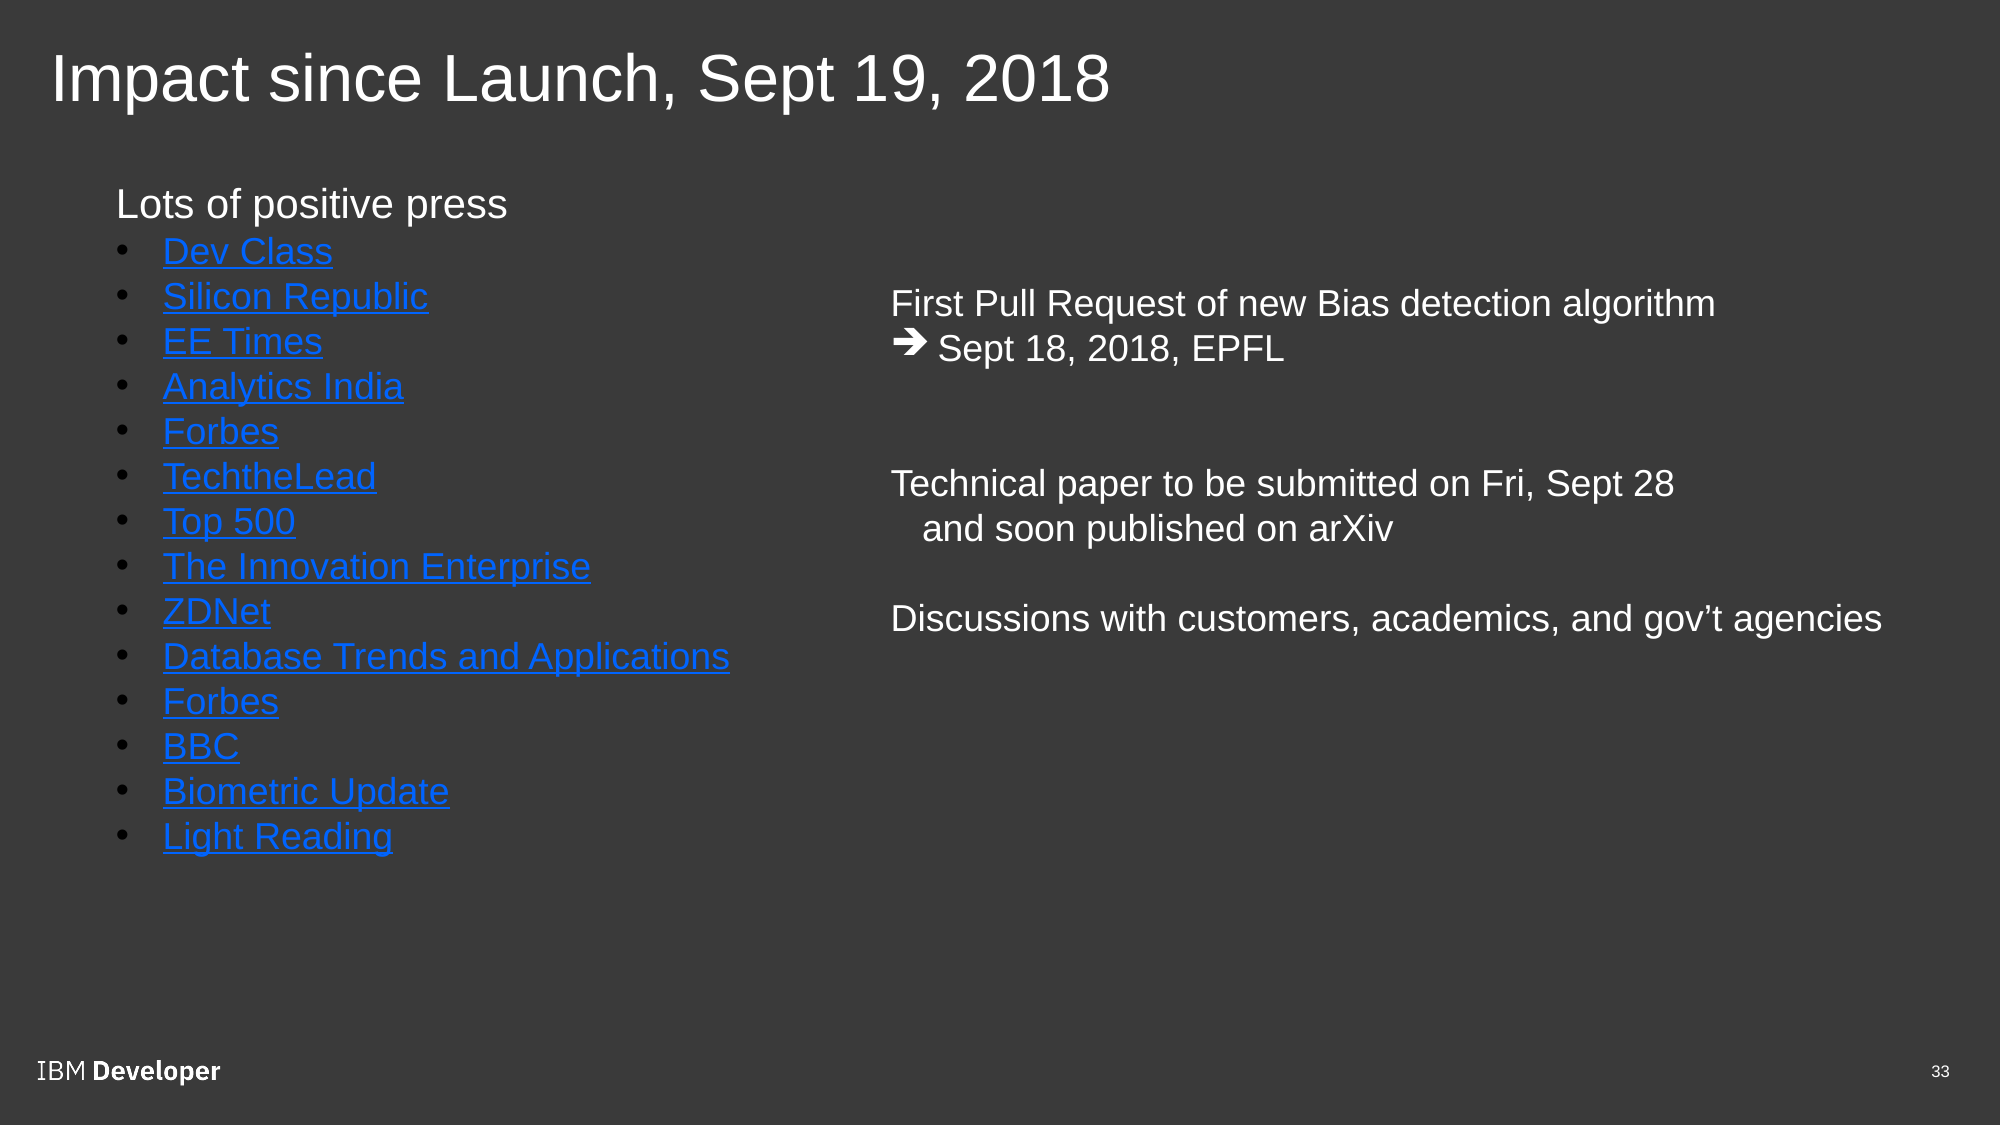

# Impact since Launch, Sept 19, 2018
Lots of positive press
Dev Class
Silicon Republic
EE Times
Analytics India
Forbes
TechtheLead
Top 500
The Innovation Enterprise
ZDNet
Database Trends and Applications
Forbes
BBC
Biometric Update
Light Reading

First Pull Request of new Bias detection algorithm
Sept 18, 2018, EPFL

Technical paper to be submitted on Fri, Sept 28
   and soon published on arXiv

Discussions with customers, academics, and gov’t agencies
33